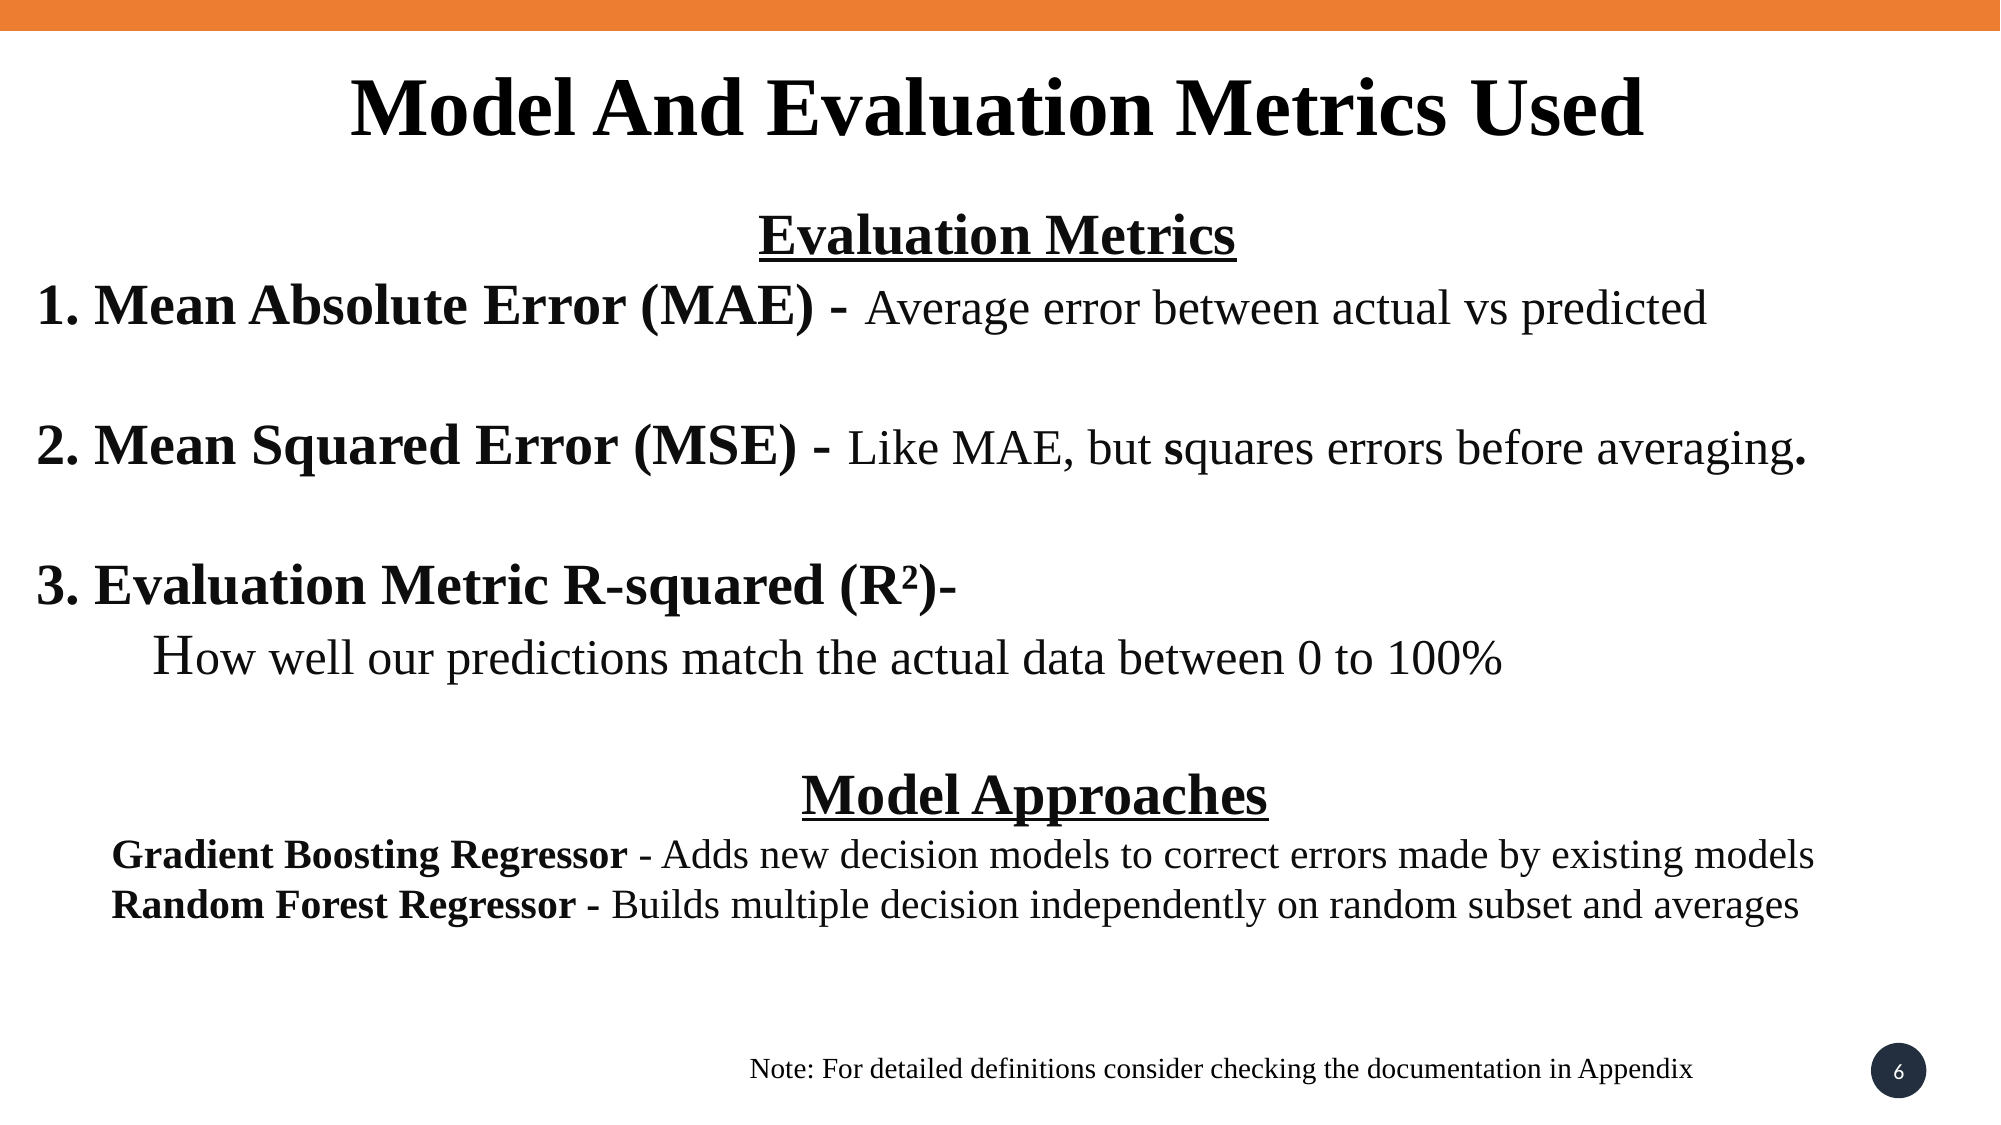

Model And Evaluation Metrics Used
Evaluation Metrics
 Mean Absolute Error (MAE) - Average error between actual vs predicted

 Mean Squared Error (MSE) - Like MAE, but squares errors before averaging.

 Evaluation Metric R-squared (R²)-
  How well our predictions match the actual data between 0 to 100%

Model Approaches
Gradient Boosting Regressor - Adds new decision models to correct errors made by existing models
Random Forest Regressor - Builds multiple decision independently on random subset and averages
Note: For detailed definitions consider checking the documentation in Appendix

6